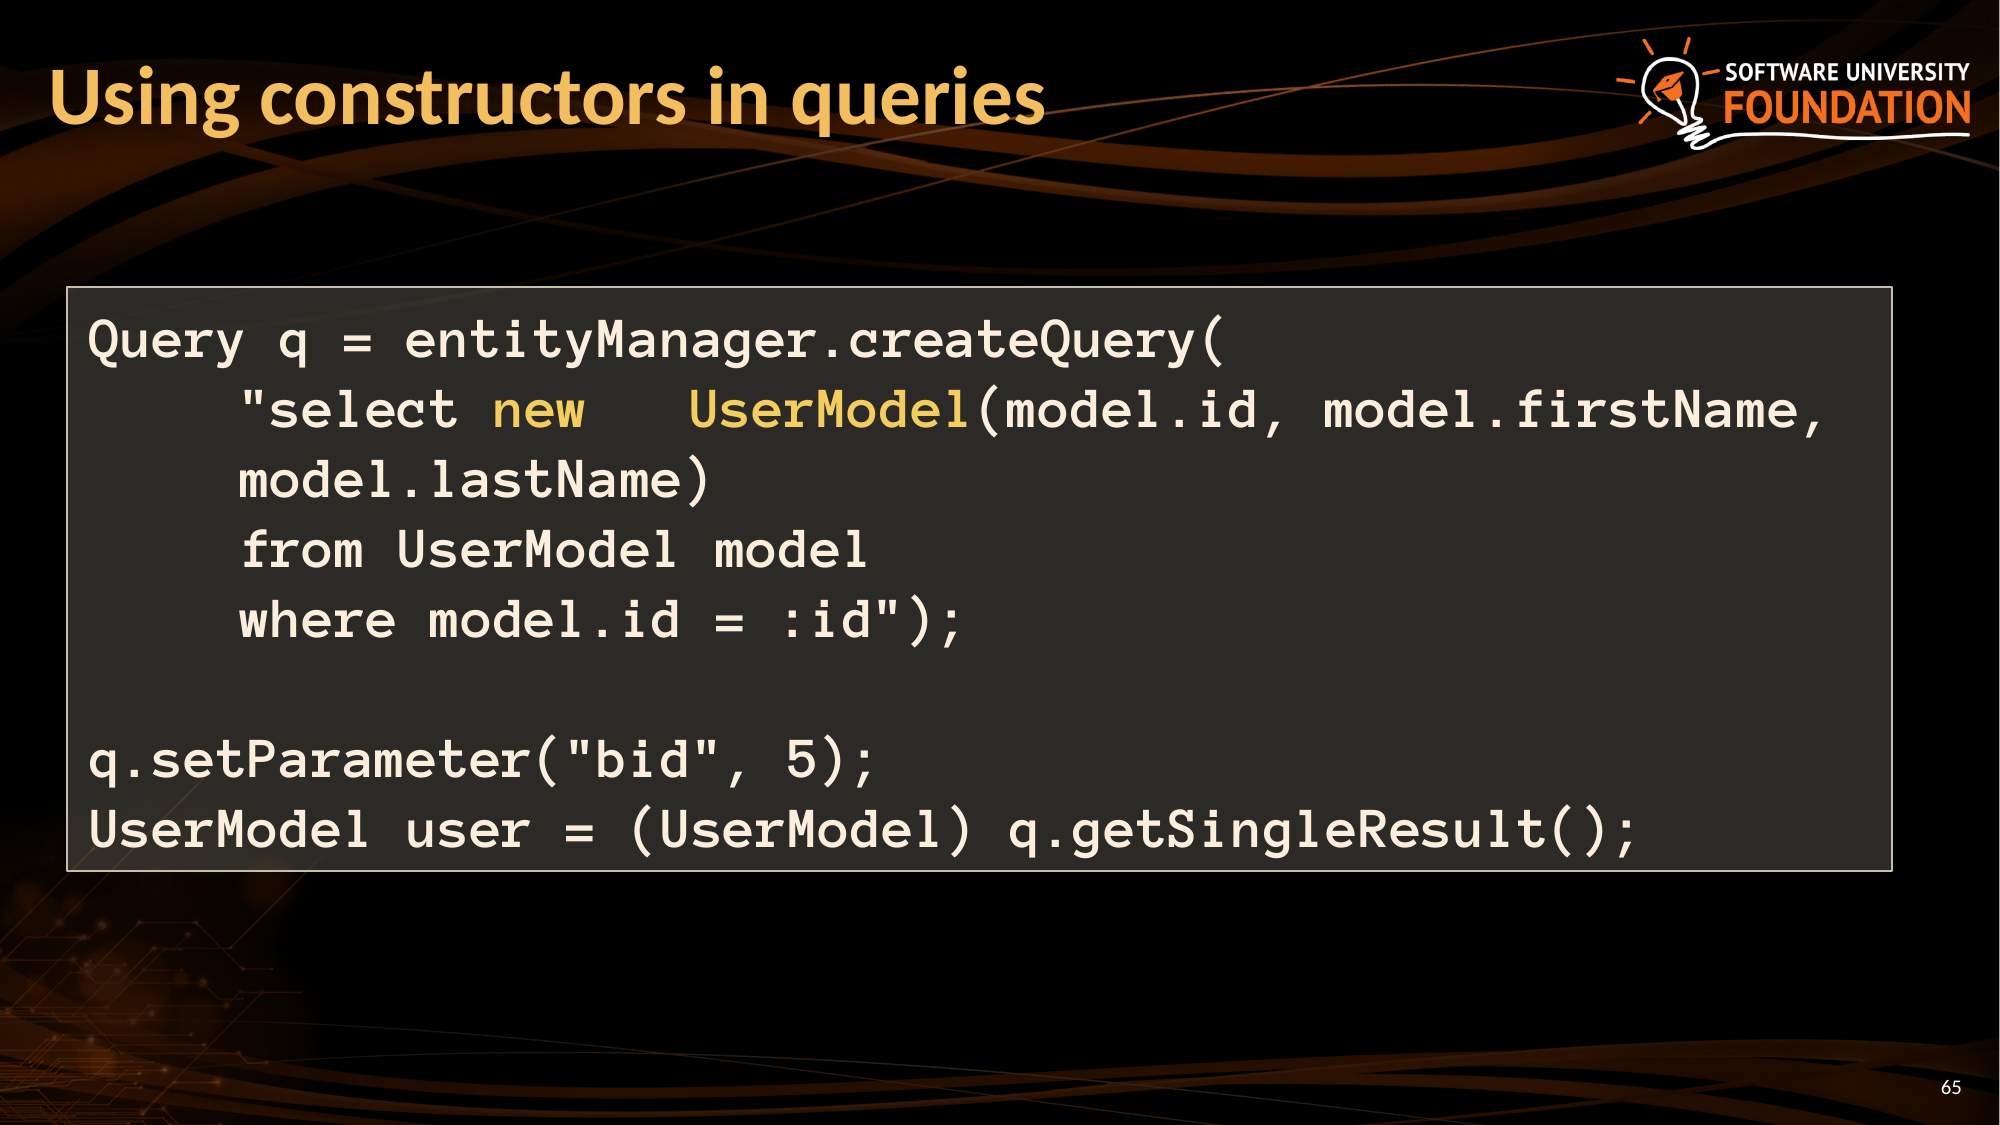

# Using constructors in queries
Query q = entityManager.createQuery(
	"select new 	UserModel(model.id, model.firstName, 	model.lastName)
	from UserModel model
	where model.id = :id");

q.setParameter("bid", 5);
UserModel user = (UserModel) q.getSingleResult();
65